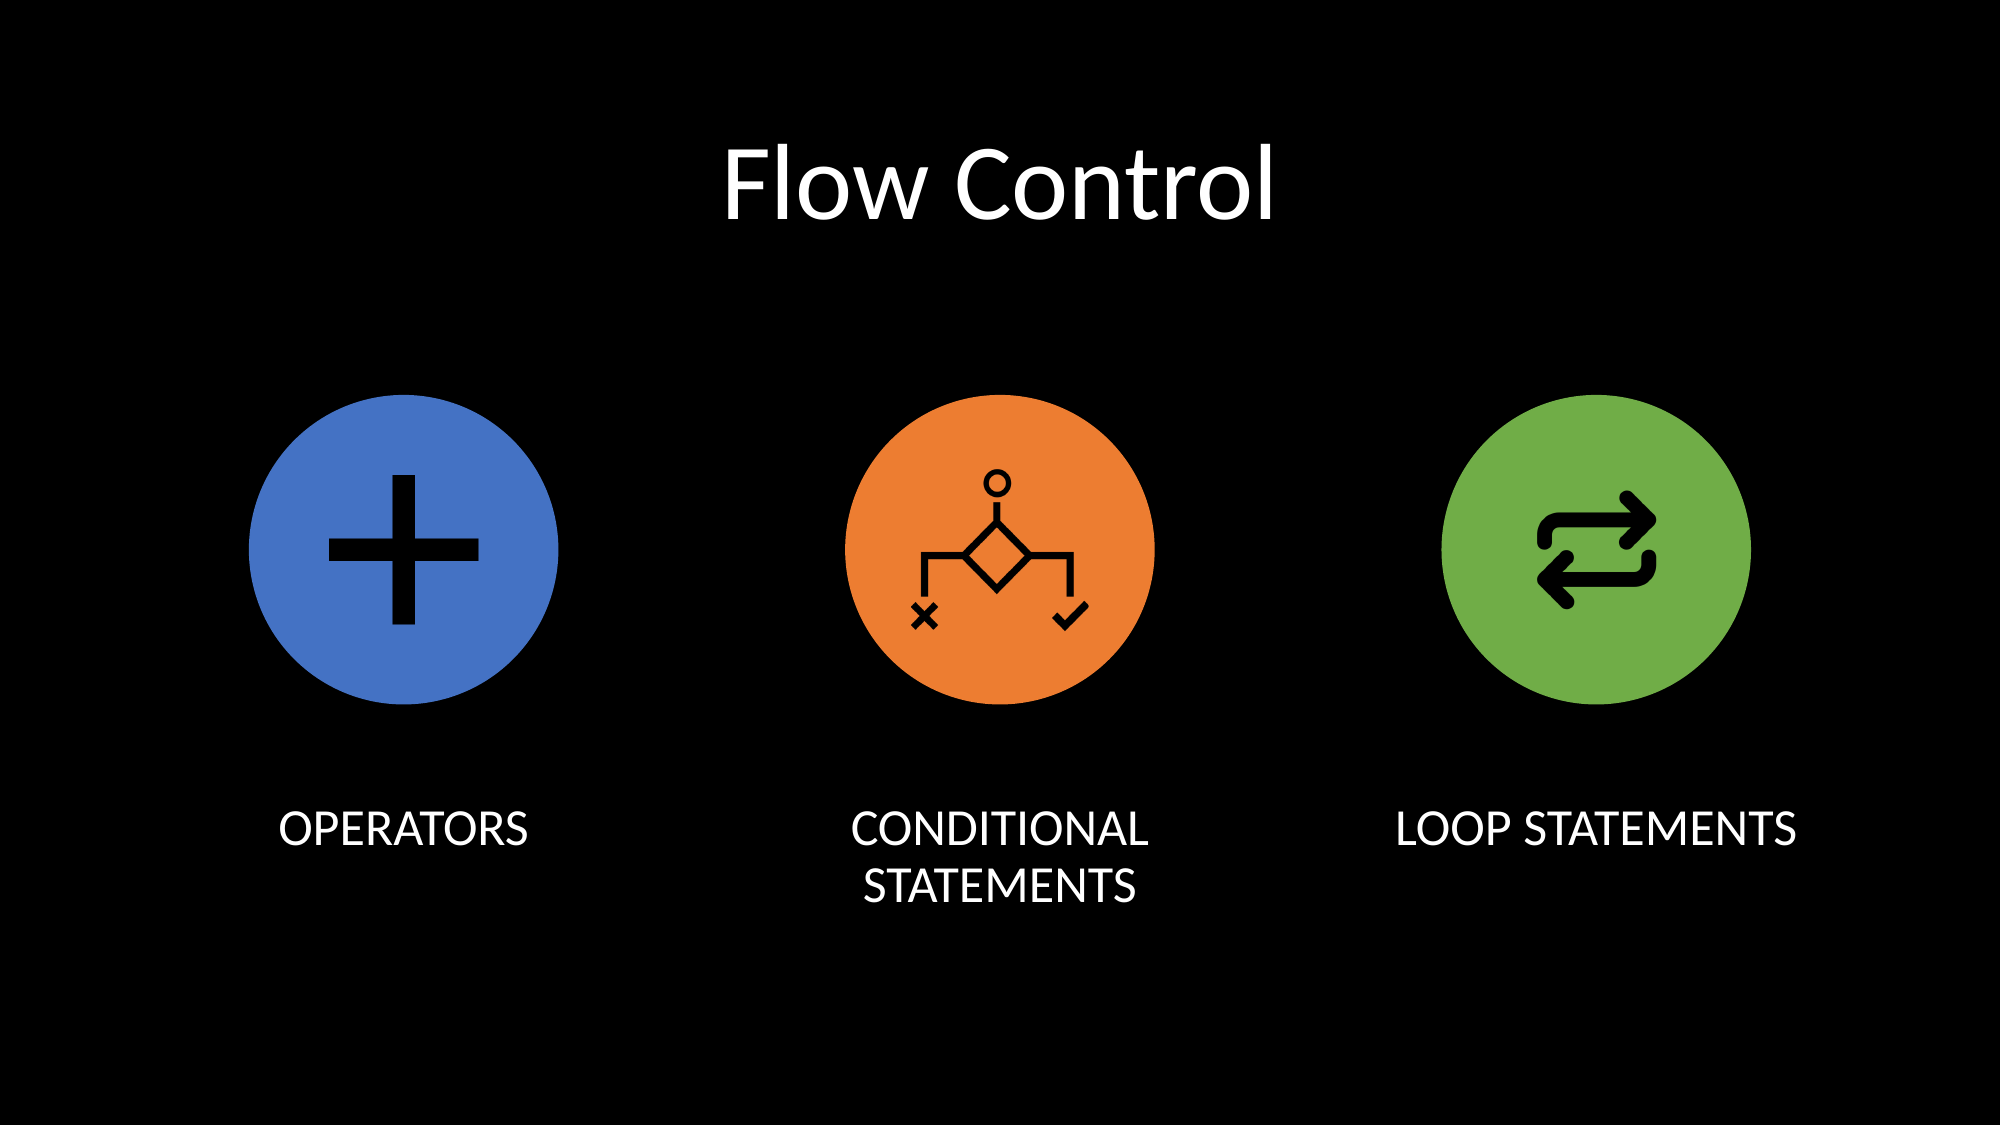

# Flow Control
Operators
Conditional Statements
Loop Statements